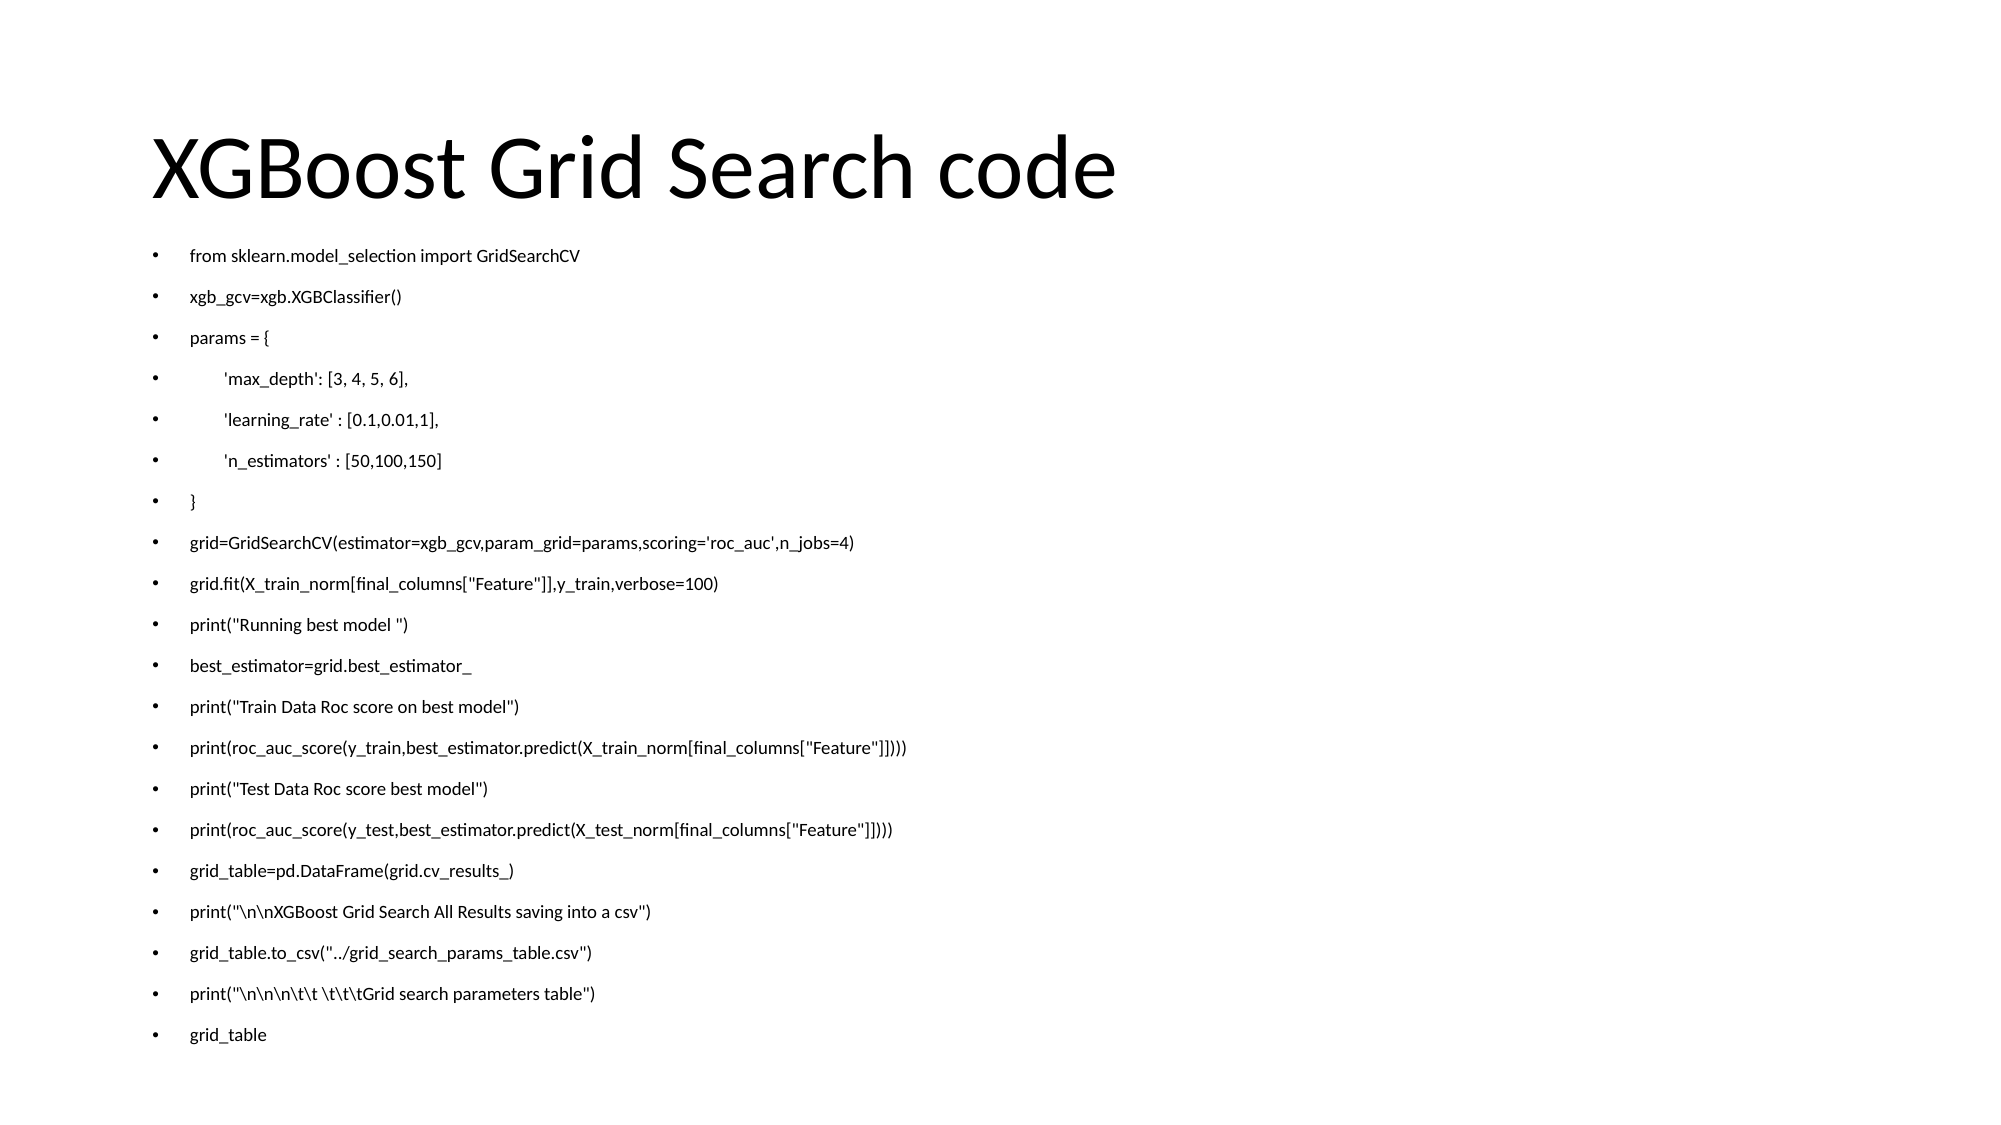

# XGBoost Grid Search code
from sklearn.model_selection import GridSearchCV
xgb_gcv=xgb.XGBClassifier()
params = {
        'max_depth': [3, 4, 5, 6],
        'learning_rate' : [0.1,0.01,1],
        'n_estimators' : [50,100,150]
}
grid=GridSearchCV(estimator=xgb_gcv,param_grid=params,scoring='roc_auc',n_jobs=4)
grid.fit(X_train_norm[final_columns["Feature"]],y_train,verbose=100)
print("Running best model ")
best_estimator=grid.best_estimator_
print("Train Data Roc score on best model")
print(roc_auc_score(y_train,best_estimator.predict(X_train_norm[final_columns["Feature"]])))
print("Test Data Roc score best model")
print(roc_auc_score(y_test,best_estimator.predict(X_test_norm[final_columns["Feature"]])))
grid_table=pd.DataFrame(grid.cv_results_)
print("\n\nXGBoost Grid Search All Results saving into a csv")
grid_table.to_csv("../grid_search_params_table.csv")
print("\n\n\n\t\t \t\t\tGrid search parameters table")
grid_table